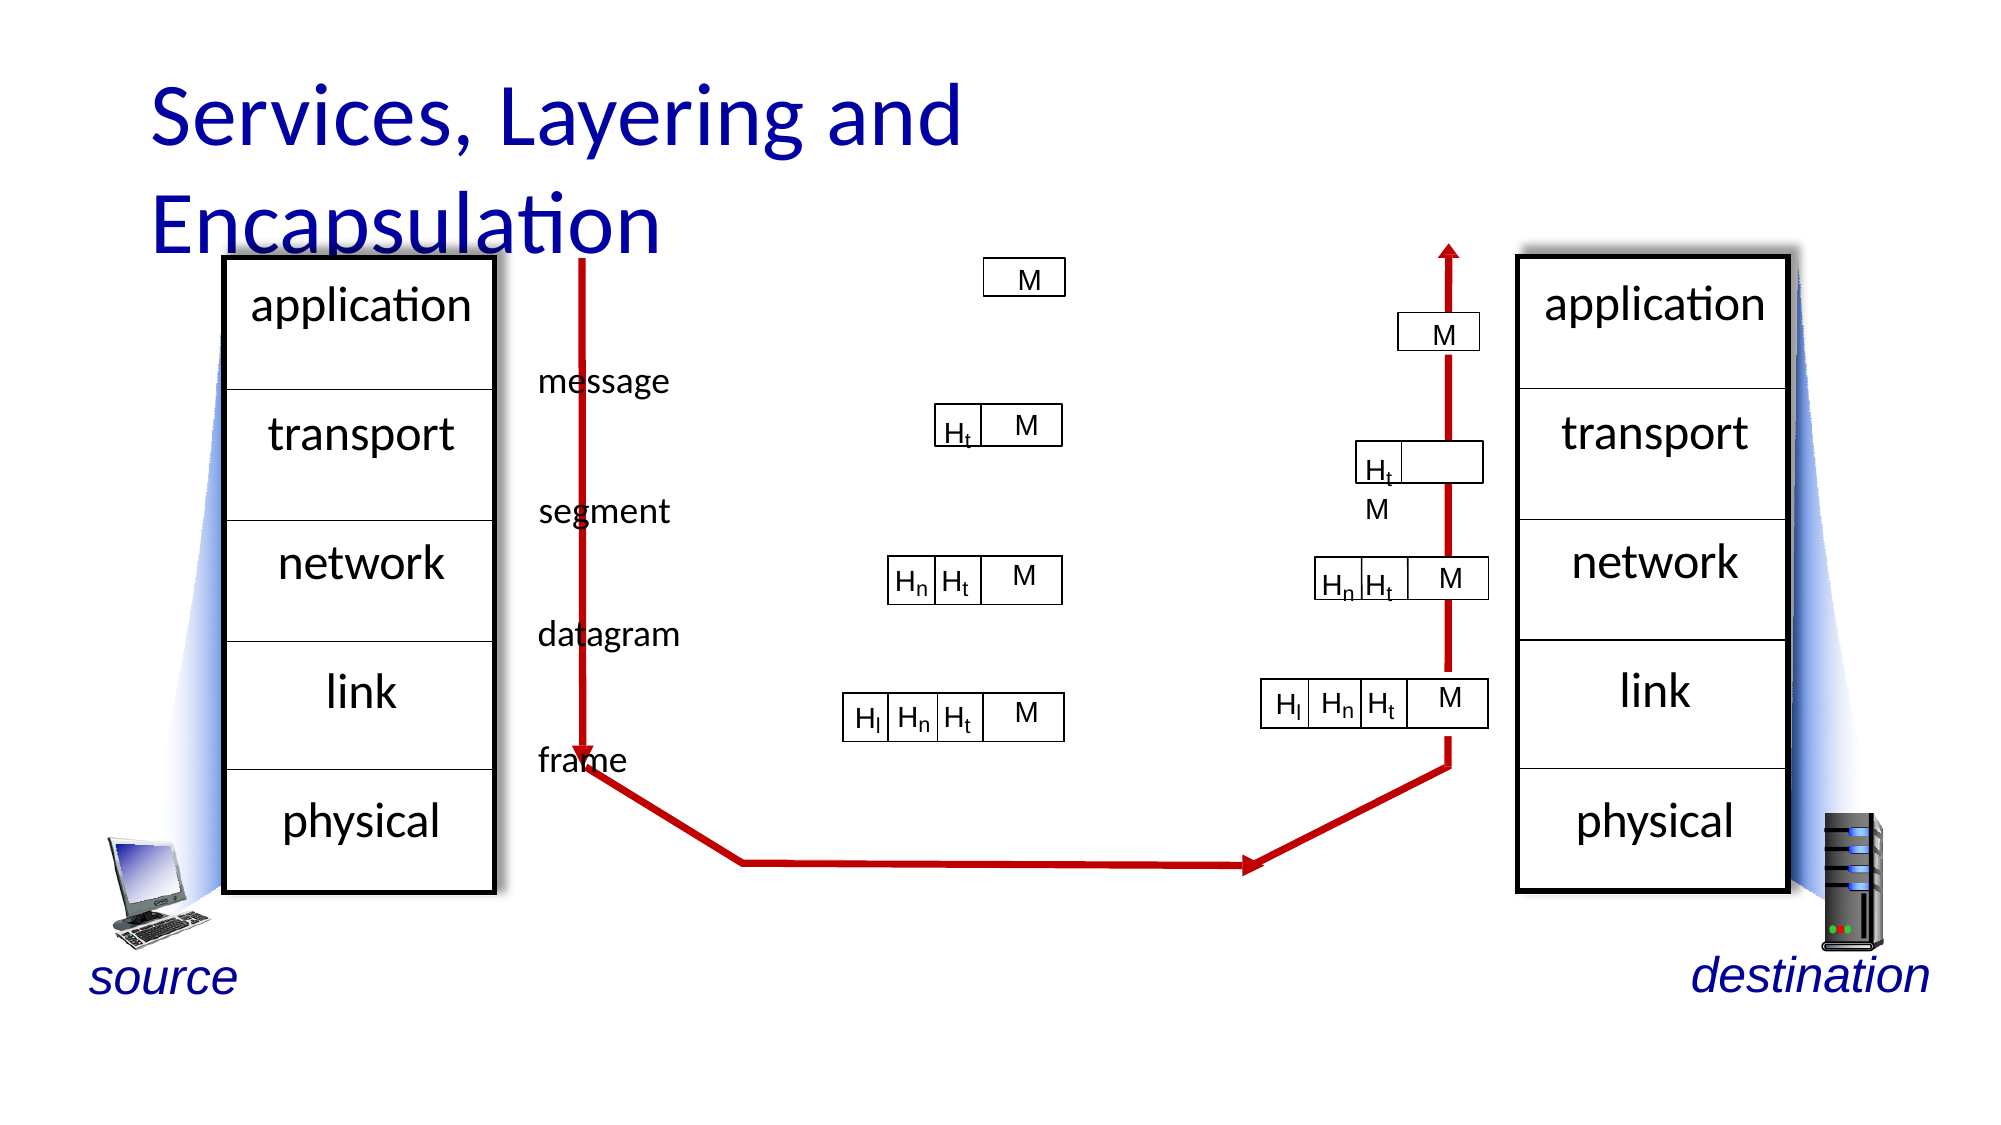

# Services, Layering and Encapsulation

| application |
| --- |
| transport |
| network |
| link |
| physical |
| application |
| --- |
| transport |
| network |
| link |
| physical |
M

M
message
Ht

M

Ht	M
segment
| Hn | Ht | M |
| --- | --- | --- |
Hn Ht

M
datagram

frame

| Hl | Hn | Ht | M |
| --- | --- | --- | --- |

| Hl | Hn | Ht | M |
| --- | --- | --- | --- |

destination

source